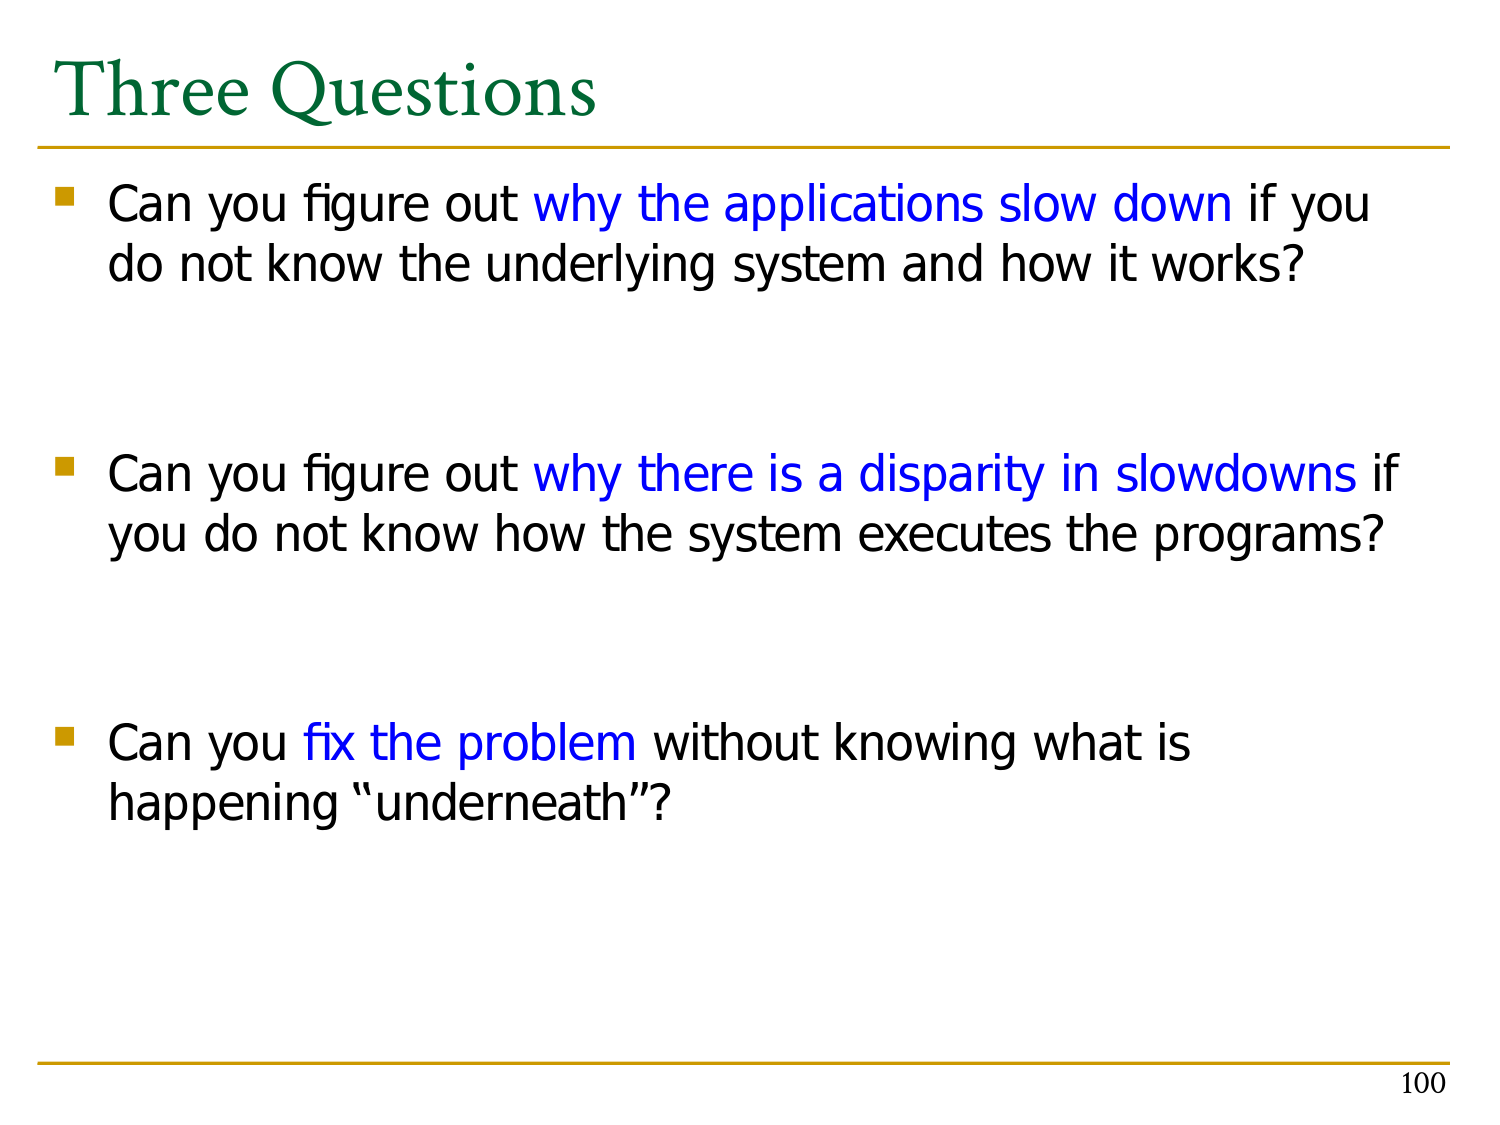

# Three Questions
Can you figure out why the applications slow down if you do not know the underlying system and how it works?

Can you figure out why there is a disparity in slowdowns if you do not know how the system executes the programs?

Can you fix the problem without knowing what is happening “underneath”?
100